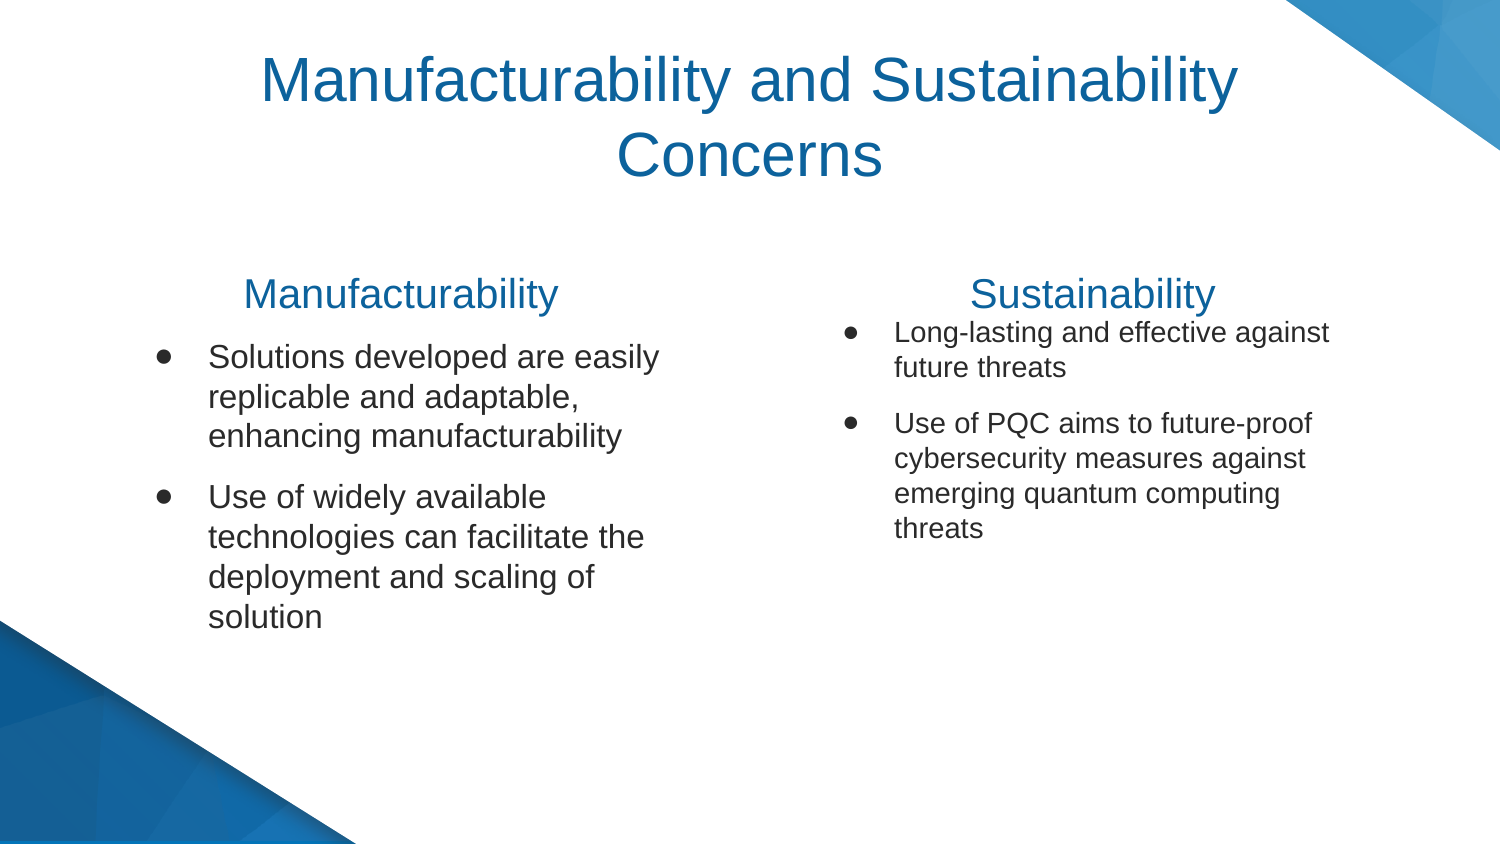

Manufacturability and Sustainability Concerns
# Manufacturability
Sustainability
Solutions developed are easily replicable and adaptable, enhancing manufacturability
Use of widely available technologies can facilitate the deployment and scaling of solution
Long-lasting and effective against future threats
Use of PQC aims to future-proof cybersecurity measures against emerging quantum computing threats